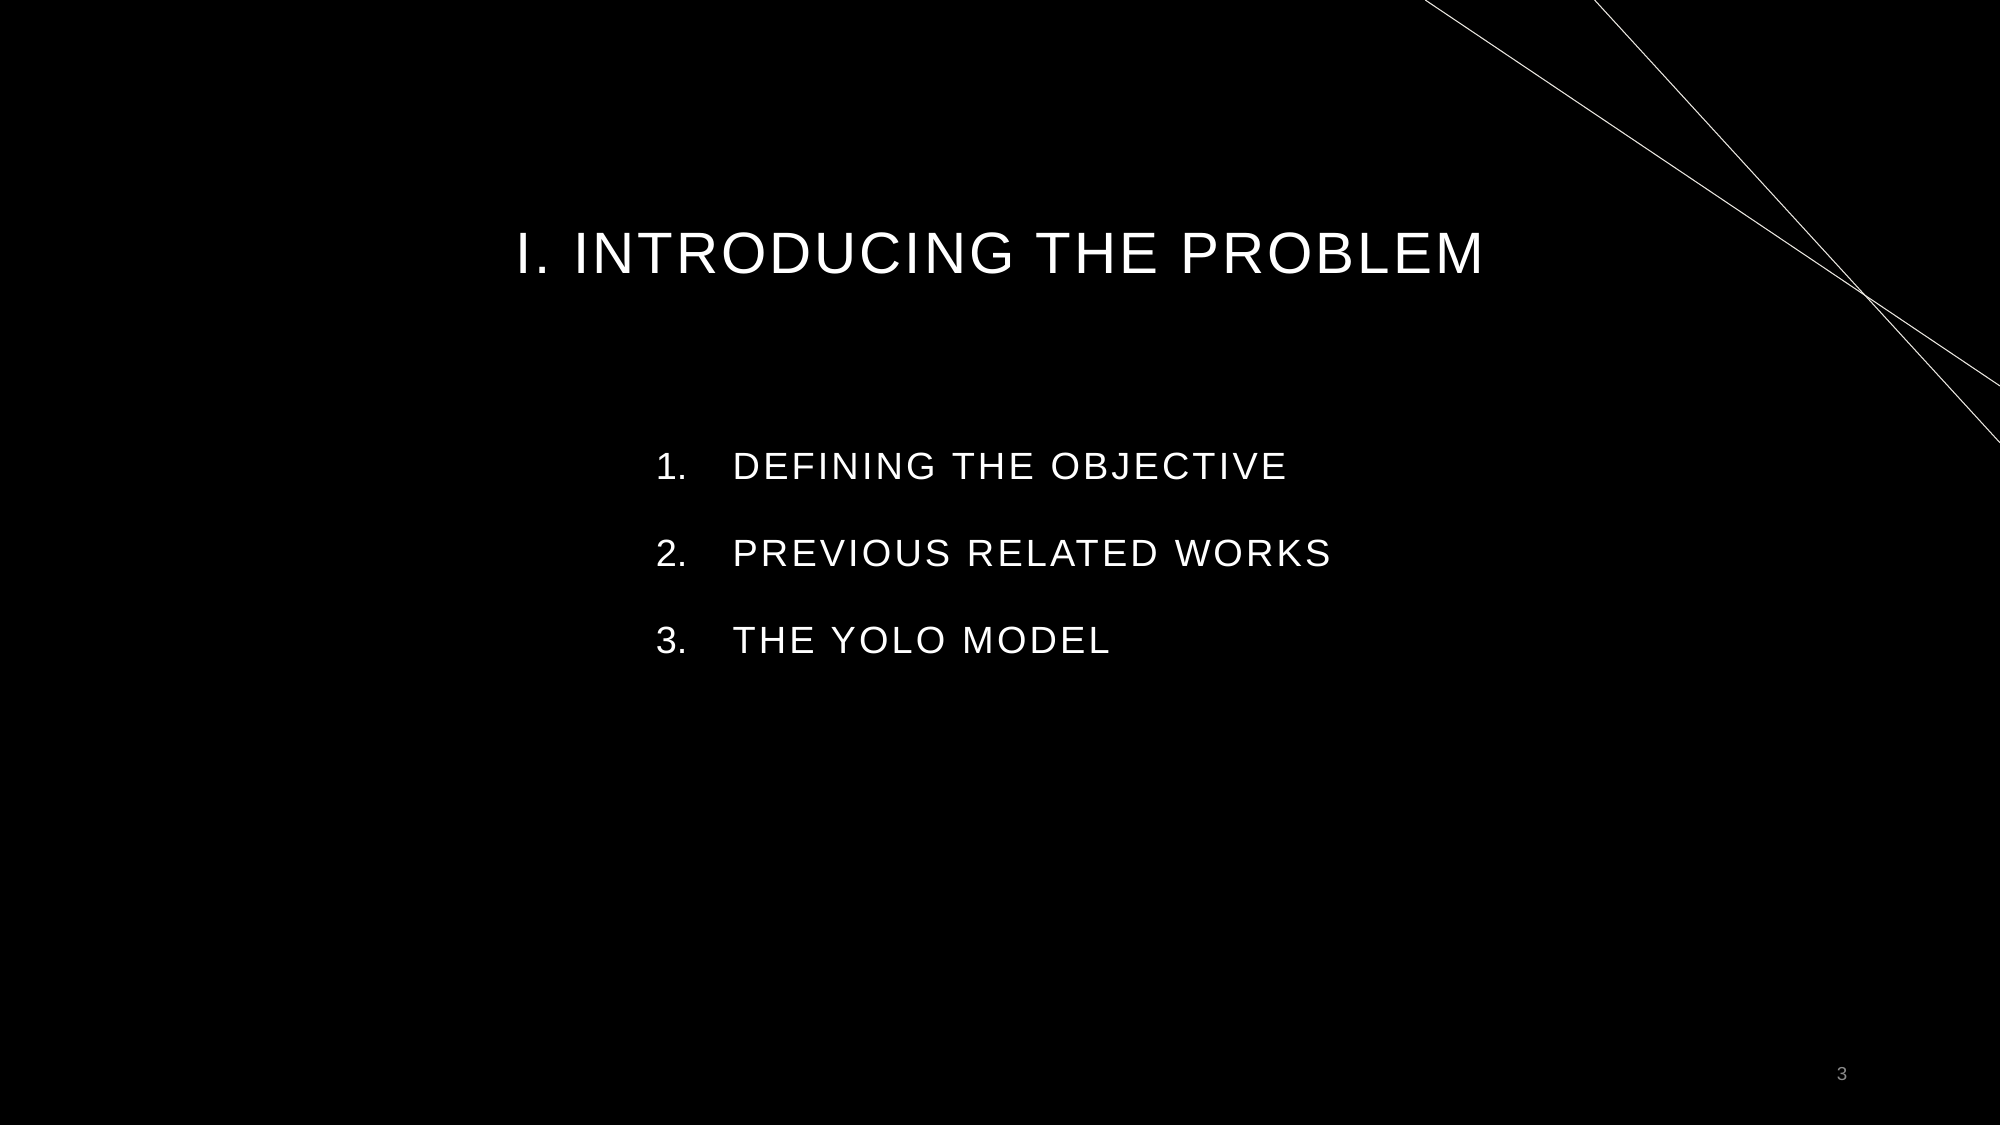

# i. Introducing the problem
DEFINING THE OBJECTIVE
PREVIOUS RELATED WORKS
THE YOLO MODEL
3